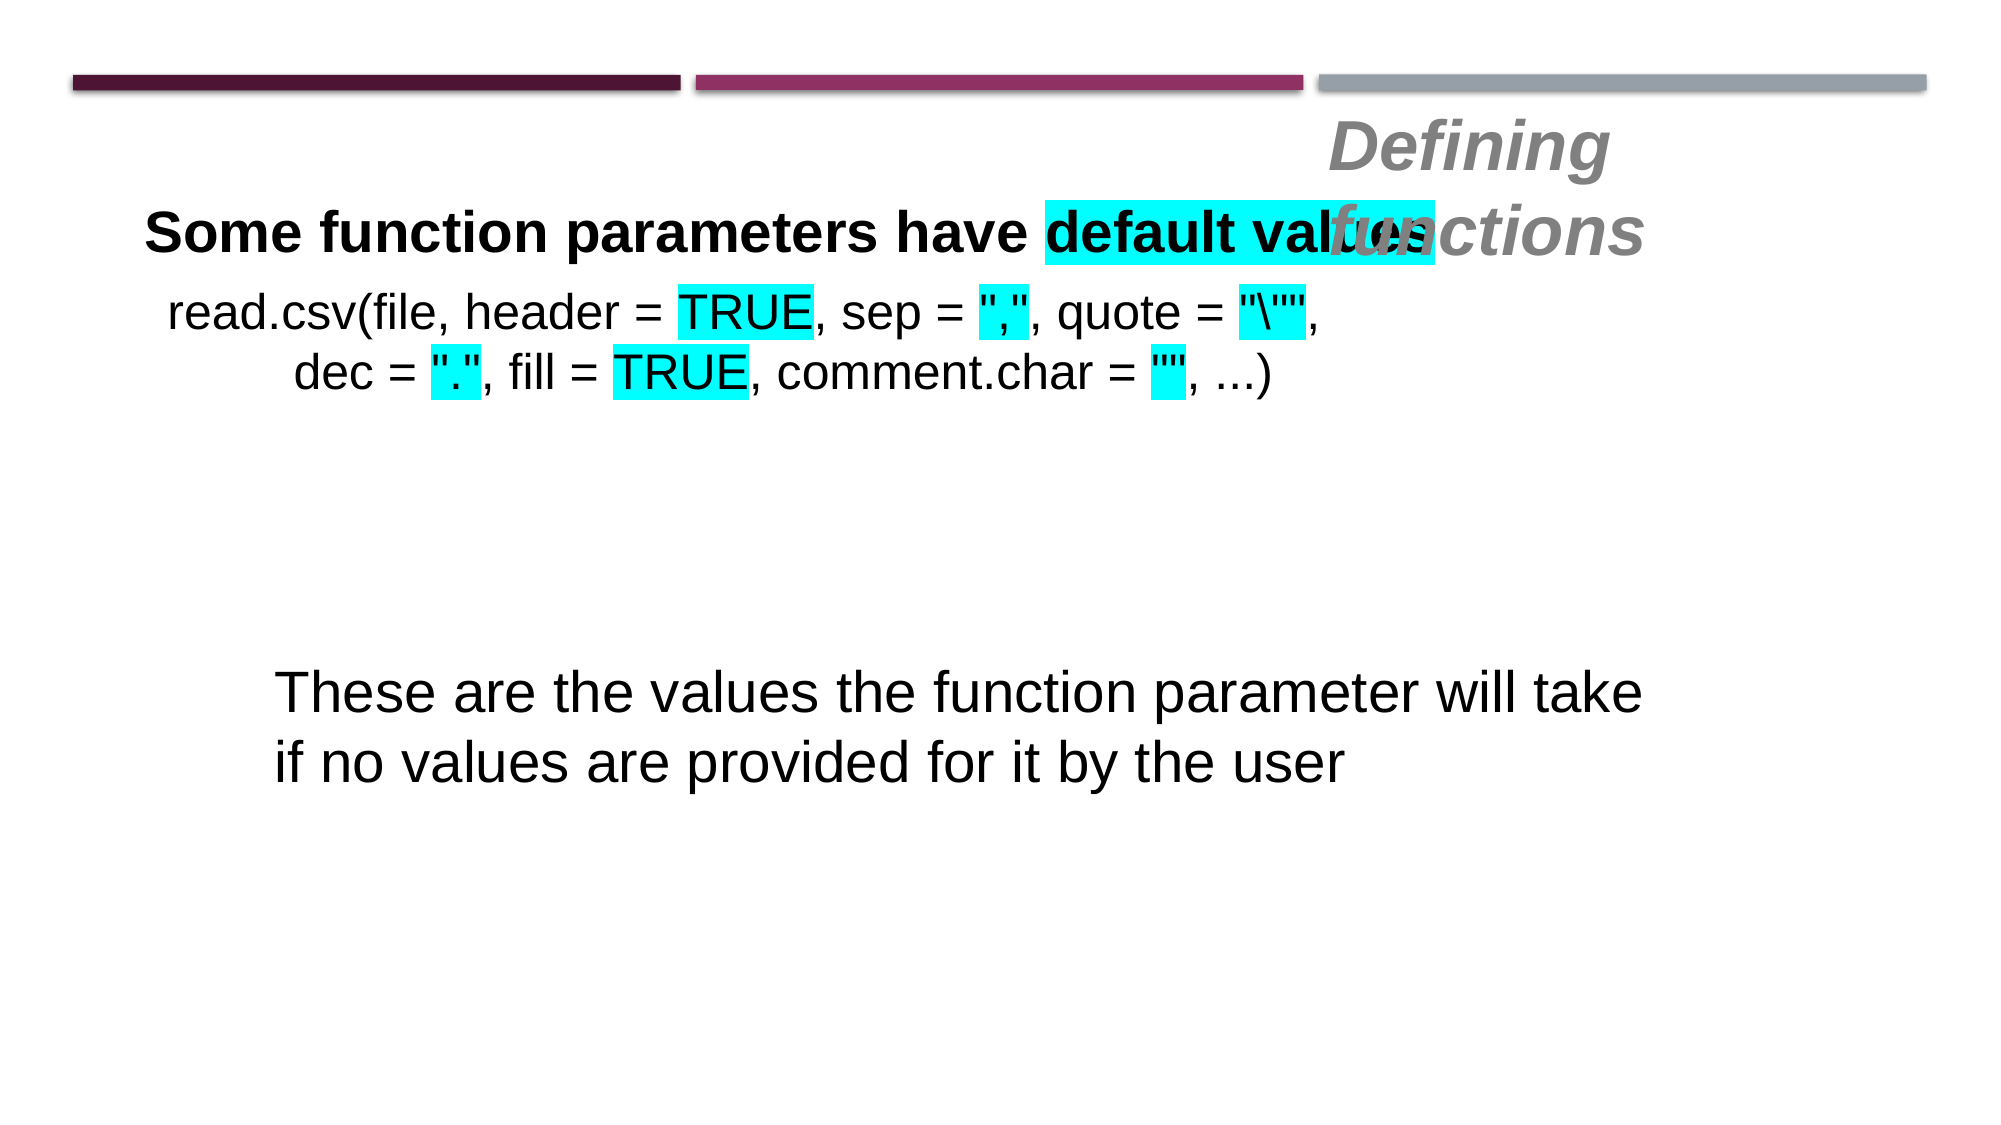

Defining functions
Some function parameters have default values
read.csv(file, header = TRUE, sep = ",", quote = "\"",
         dec = ".", fill = TRUE, comment.char = "", ...)
These are the values the function parameter will take if no values are provided for it by the user